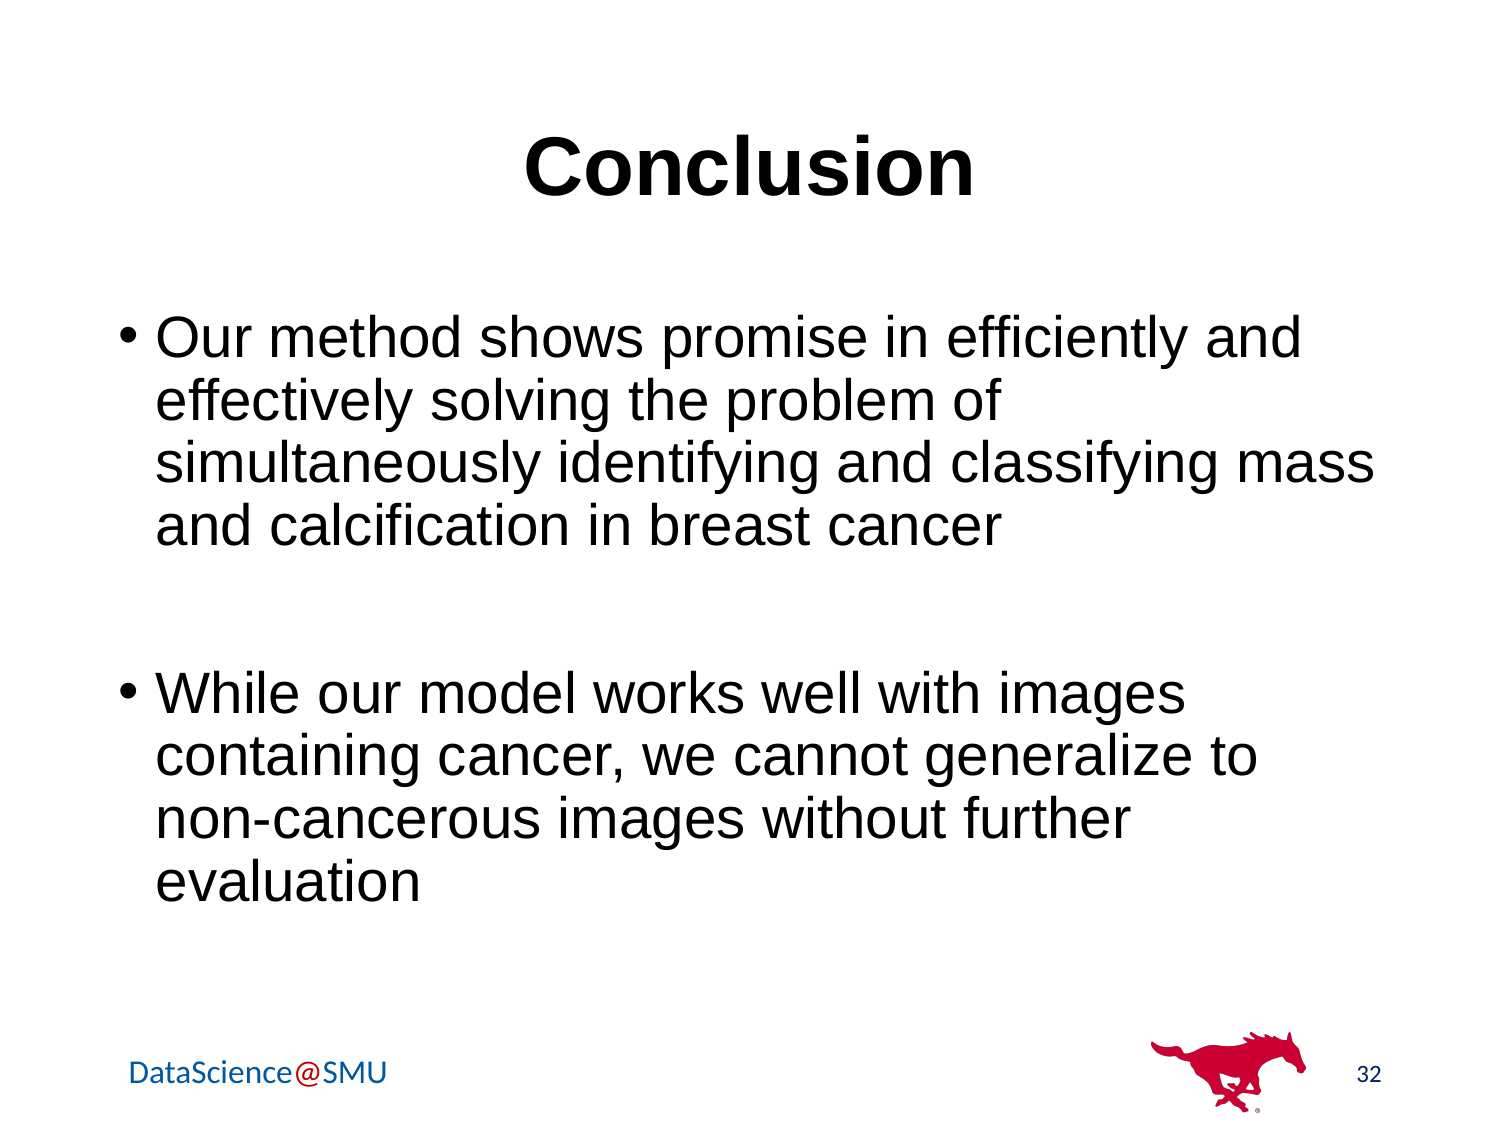

# Conclusion
Our method shows promise in efficiently and effectively solving the problem of simultaneously identifying and classifying mass and calcification in breast cancer

While our model works well with images containing cancer, we cannot generalize to non-cancerous images without further evaluation

32